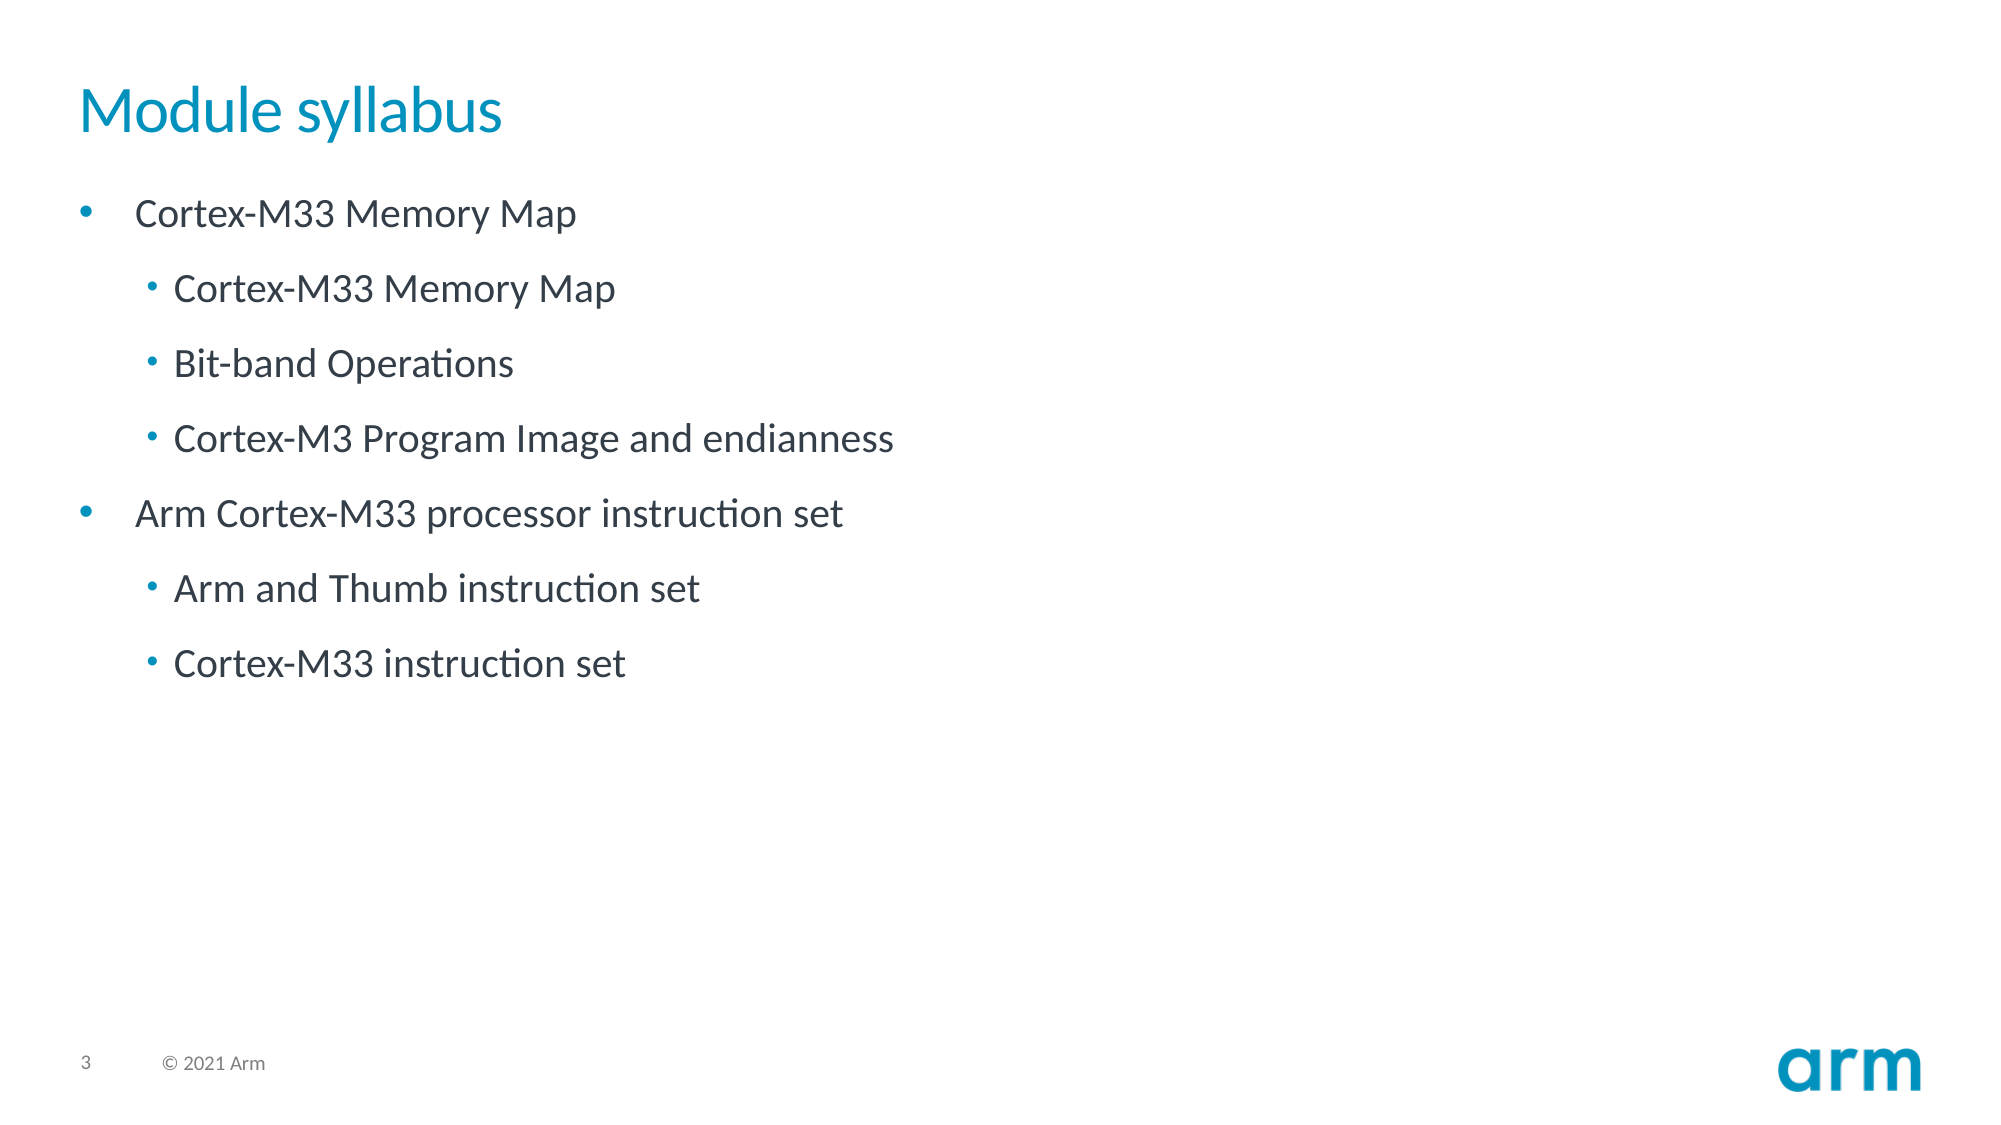

# Module syllabus
Cortex-M33 Memory Map
Cortex-M33 Memory Map
Bit-band Operations
Cortex-M3 Program Image and endianness
Arm Cortex-M33 processor instruction set
Arm and Thumb instruction set
Cortex-M33 instruction set